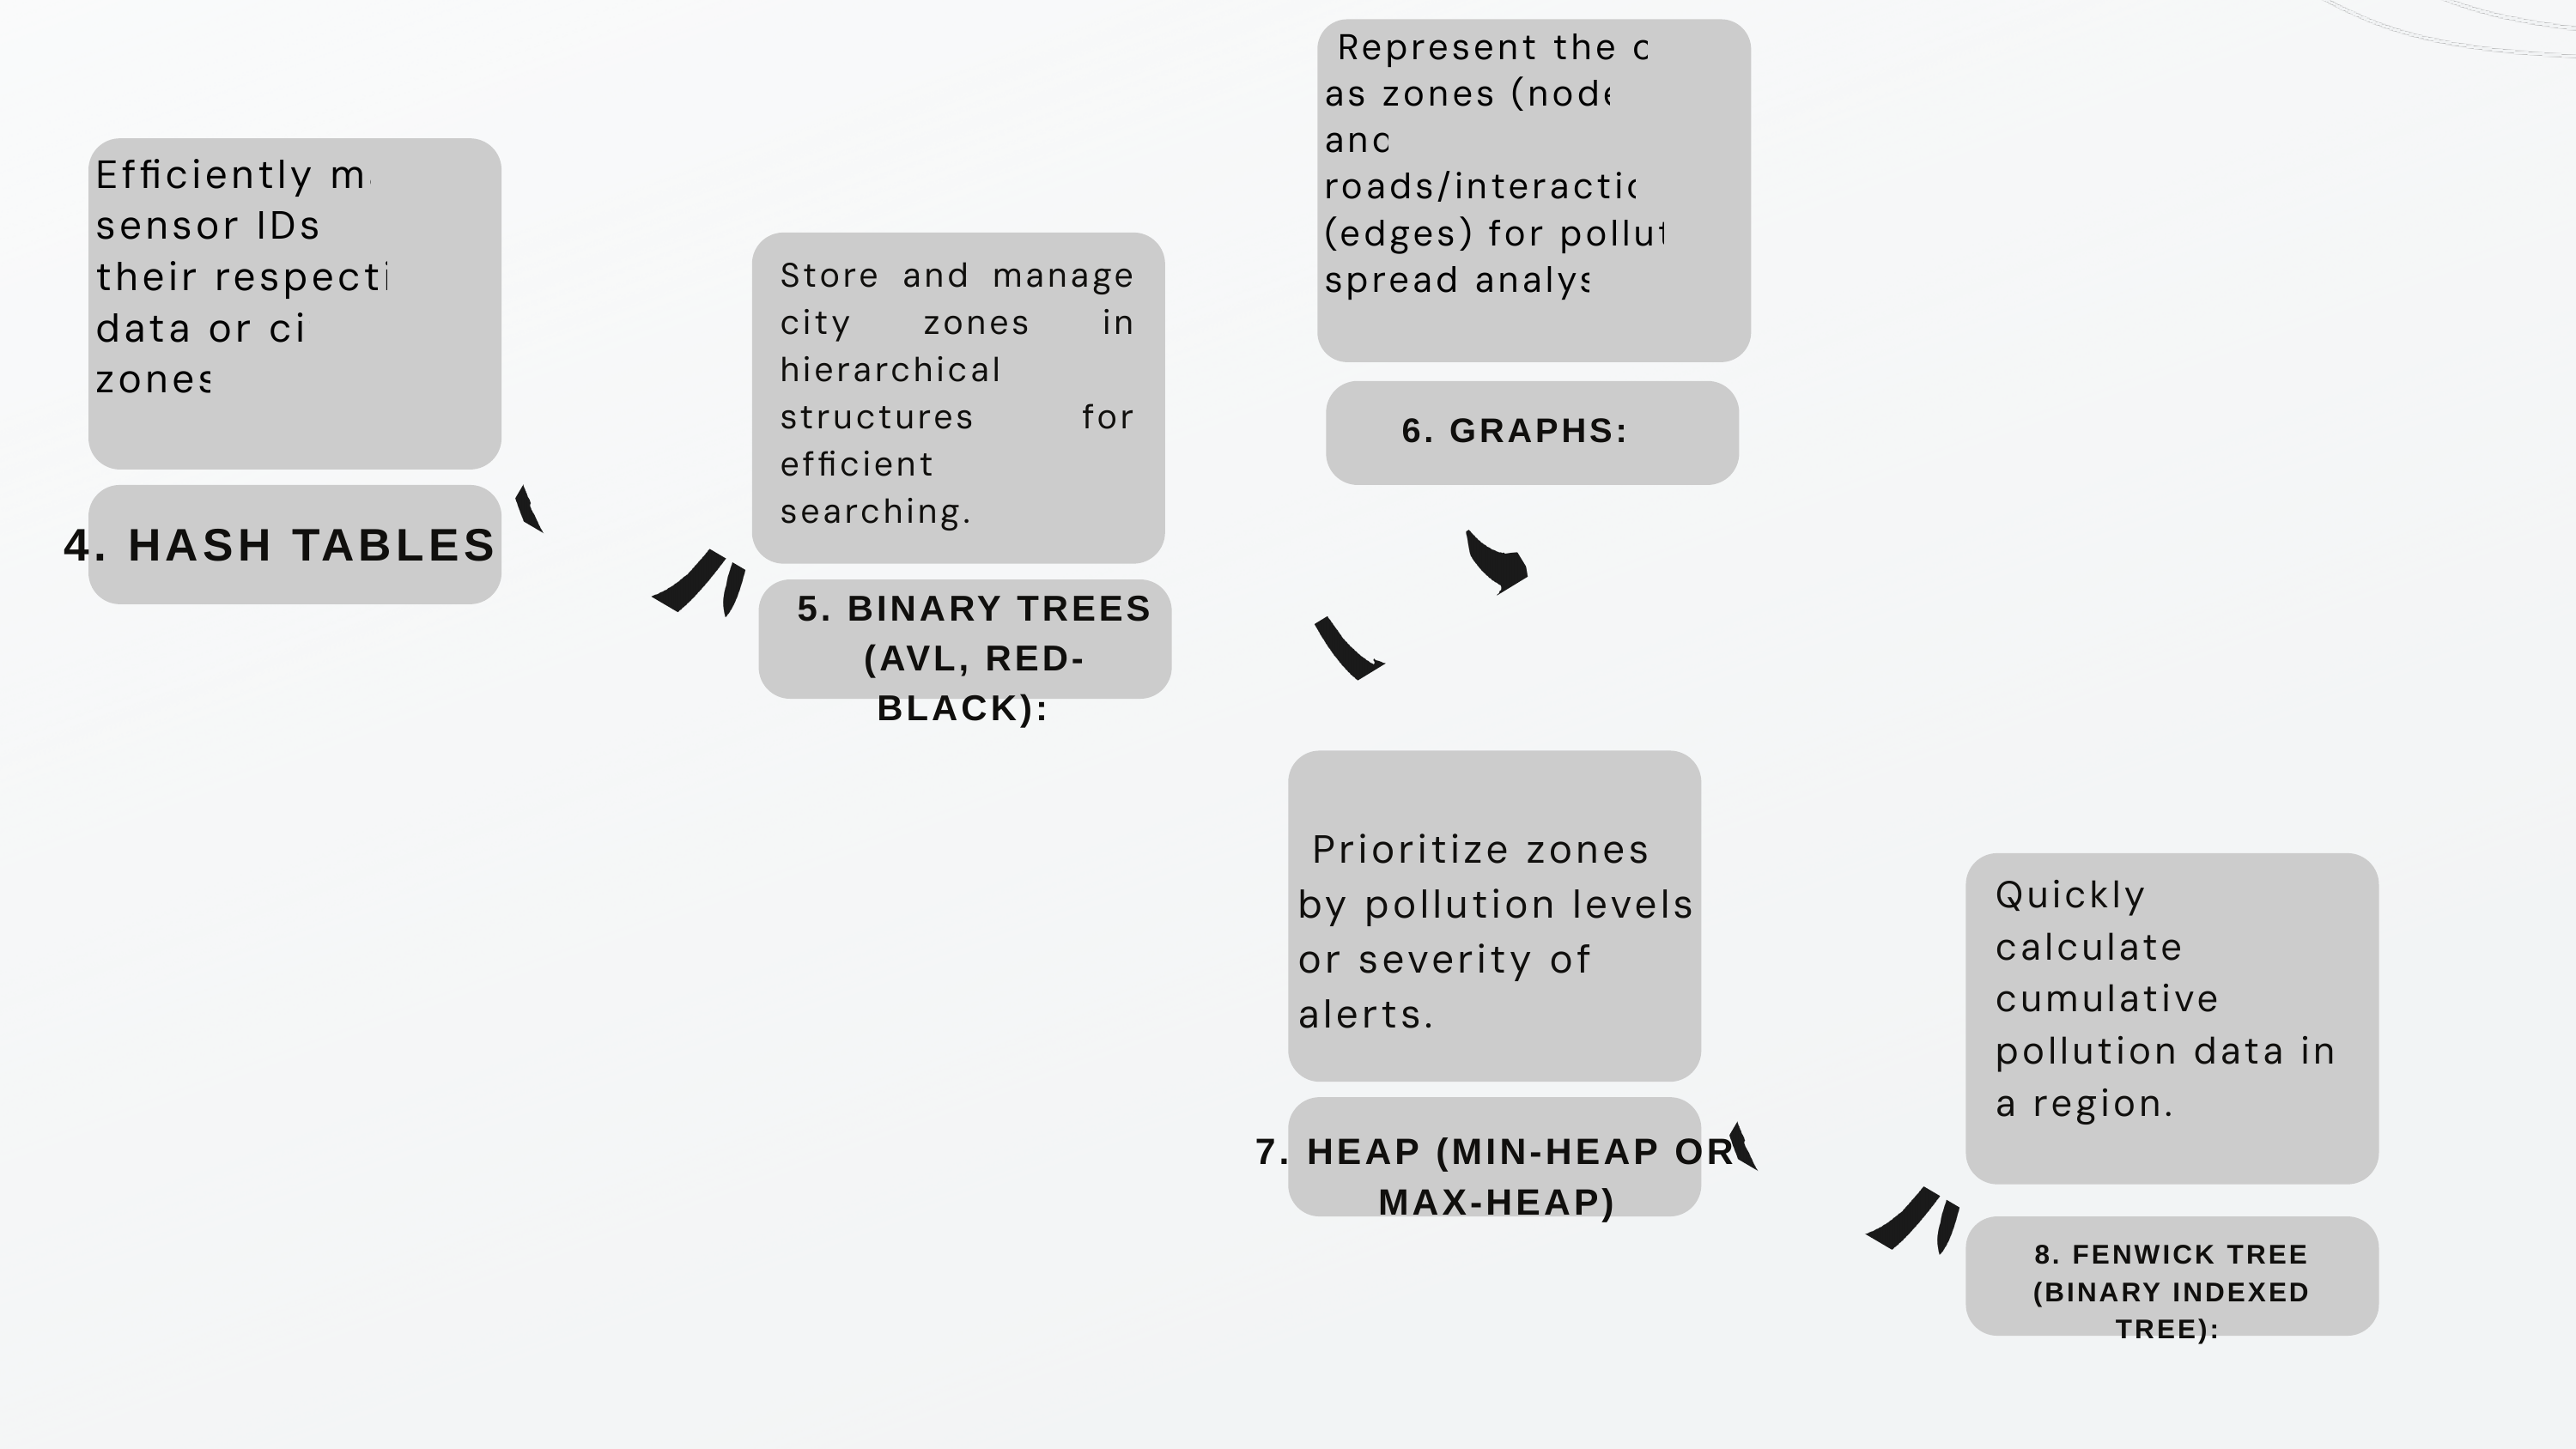

Represent the city as zones (nodes) and roads/interactions (edges) for pollution spread analysis.

Efficiently map sensor IDs to their respective data or city zones.

Store and manage city zones in hierarchical structures for efficient searching.

6. GRAPHS:

4. HASH TABLES

5. BINARY TREES (AVL, RED-BLACK):

 Prioritize zones by pollution levels or severity of alerts.

Quickly calculate cumulative pollution data in a region.

7. HEAP (MIN-HEAP OR MAX-HEAP)

8. FENWICK TREE (BINARY INDEXED TREE):